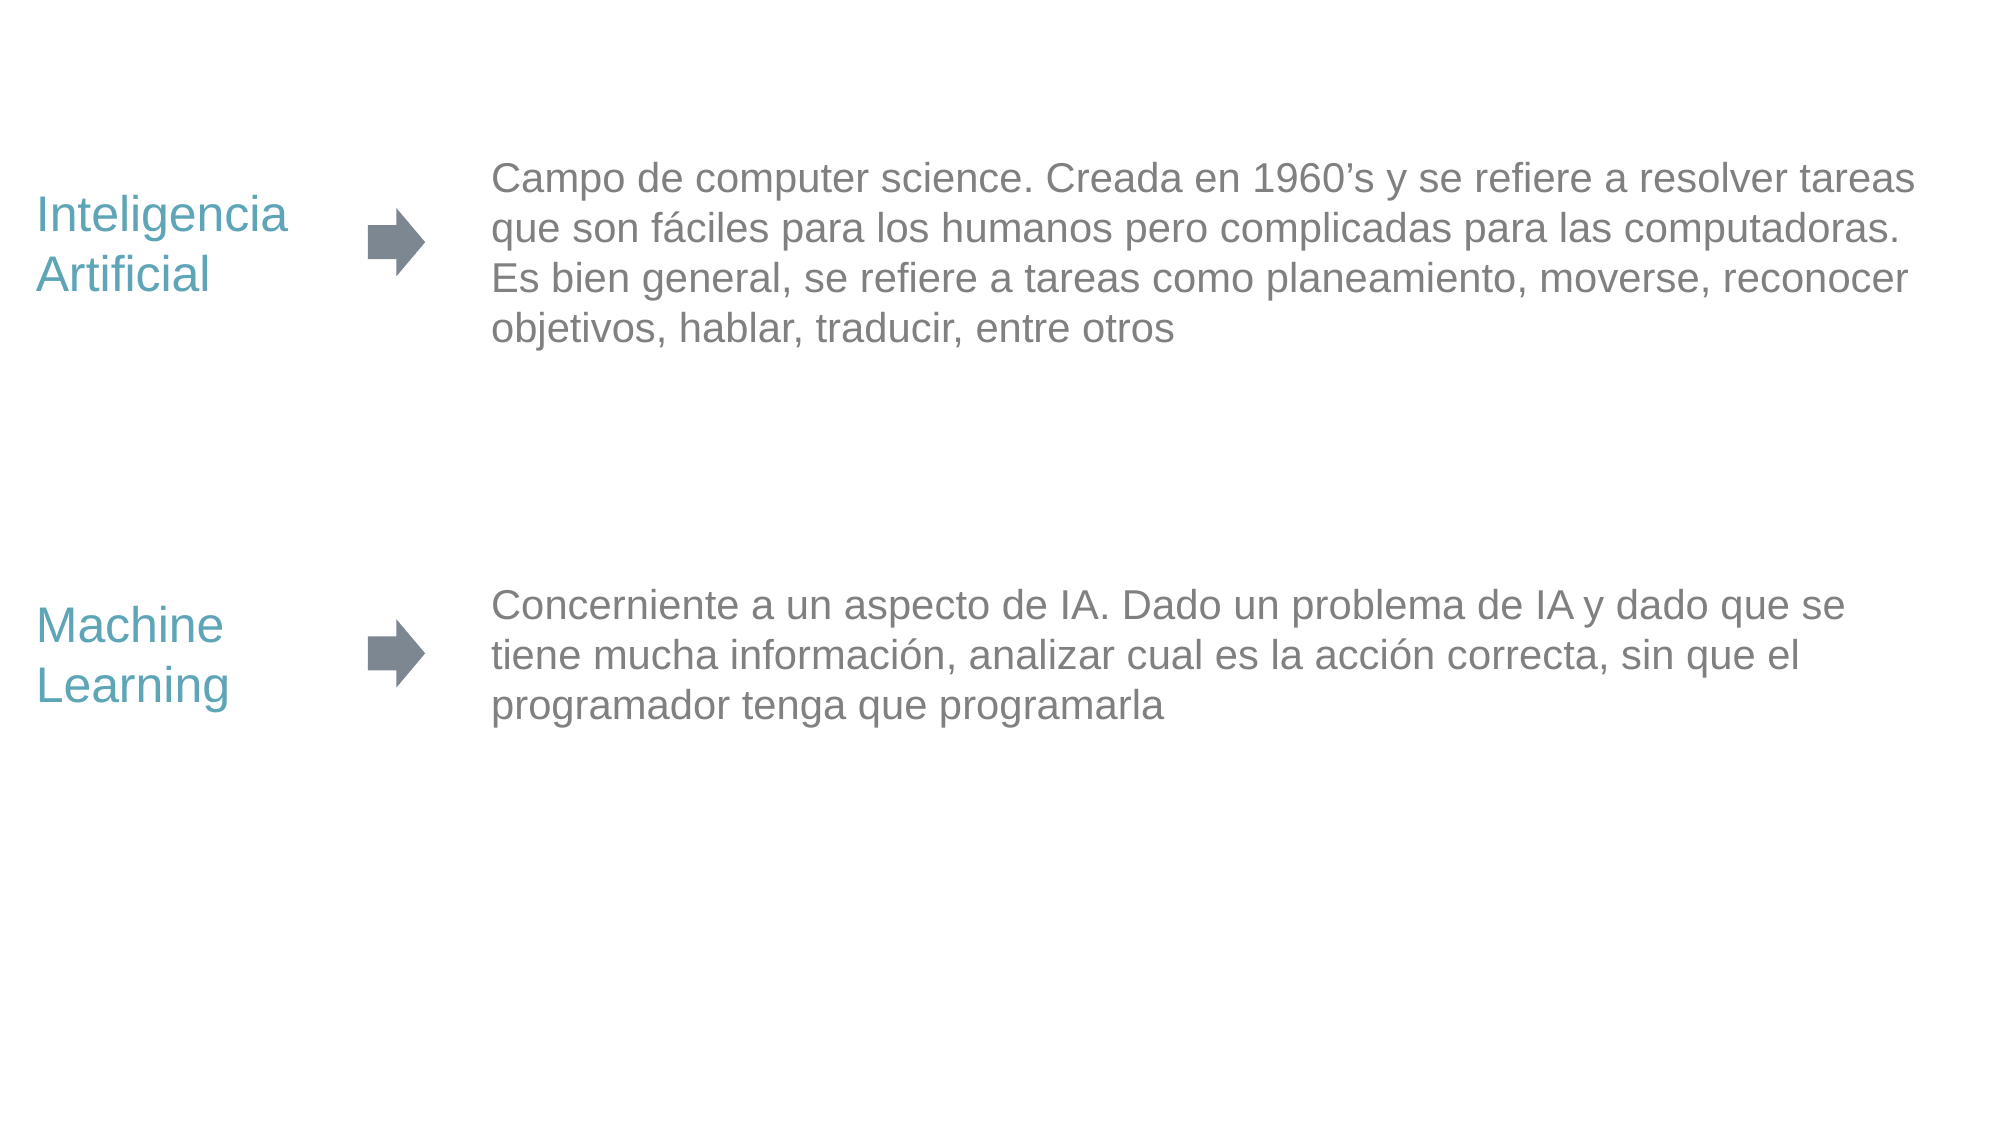

Campo de computer science. Creada en 1960’s y se refiere a resolver tareas que son fáciles para los humanos pero complicadas para las computadoras. Es bien general, se refiere a tareas como planeamiento, moverse, reconocer objetivos, hablar, traducir, entre otros
Inteligencia Artificial

Concerniente a un aspecto de IA. Dado un problema de IA y dado que se tiene mucha información, analizar cual es la acción correcta, sin que el programador tenga que programarla
Machine Learning